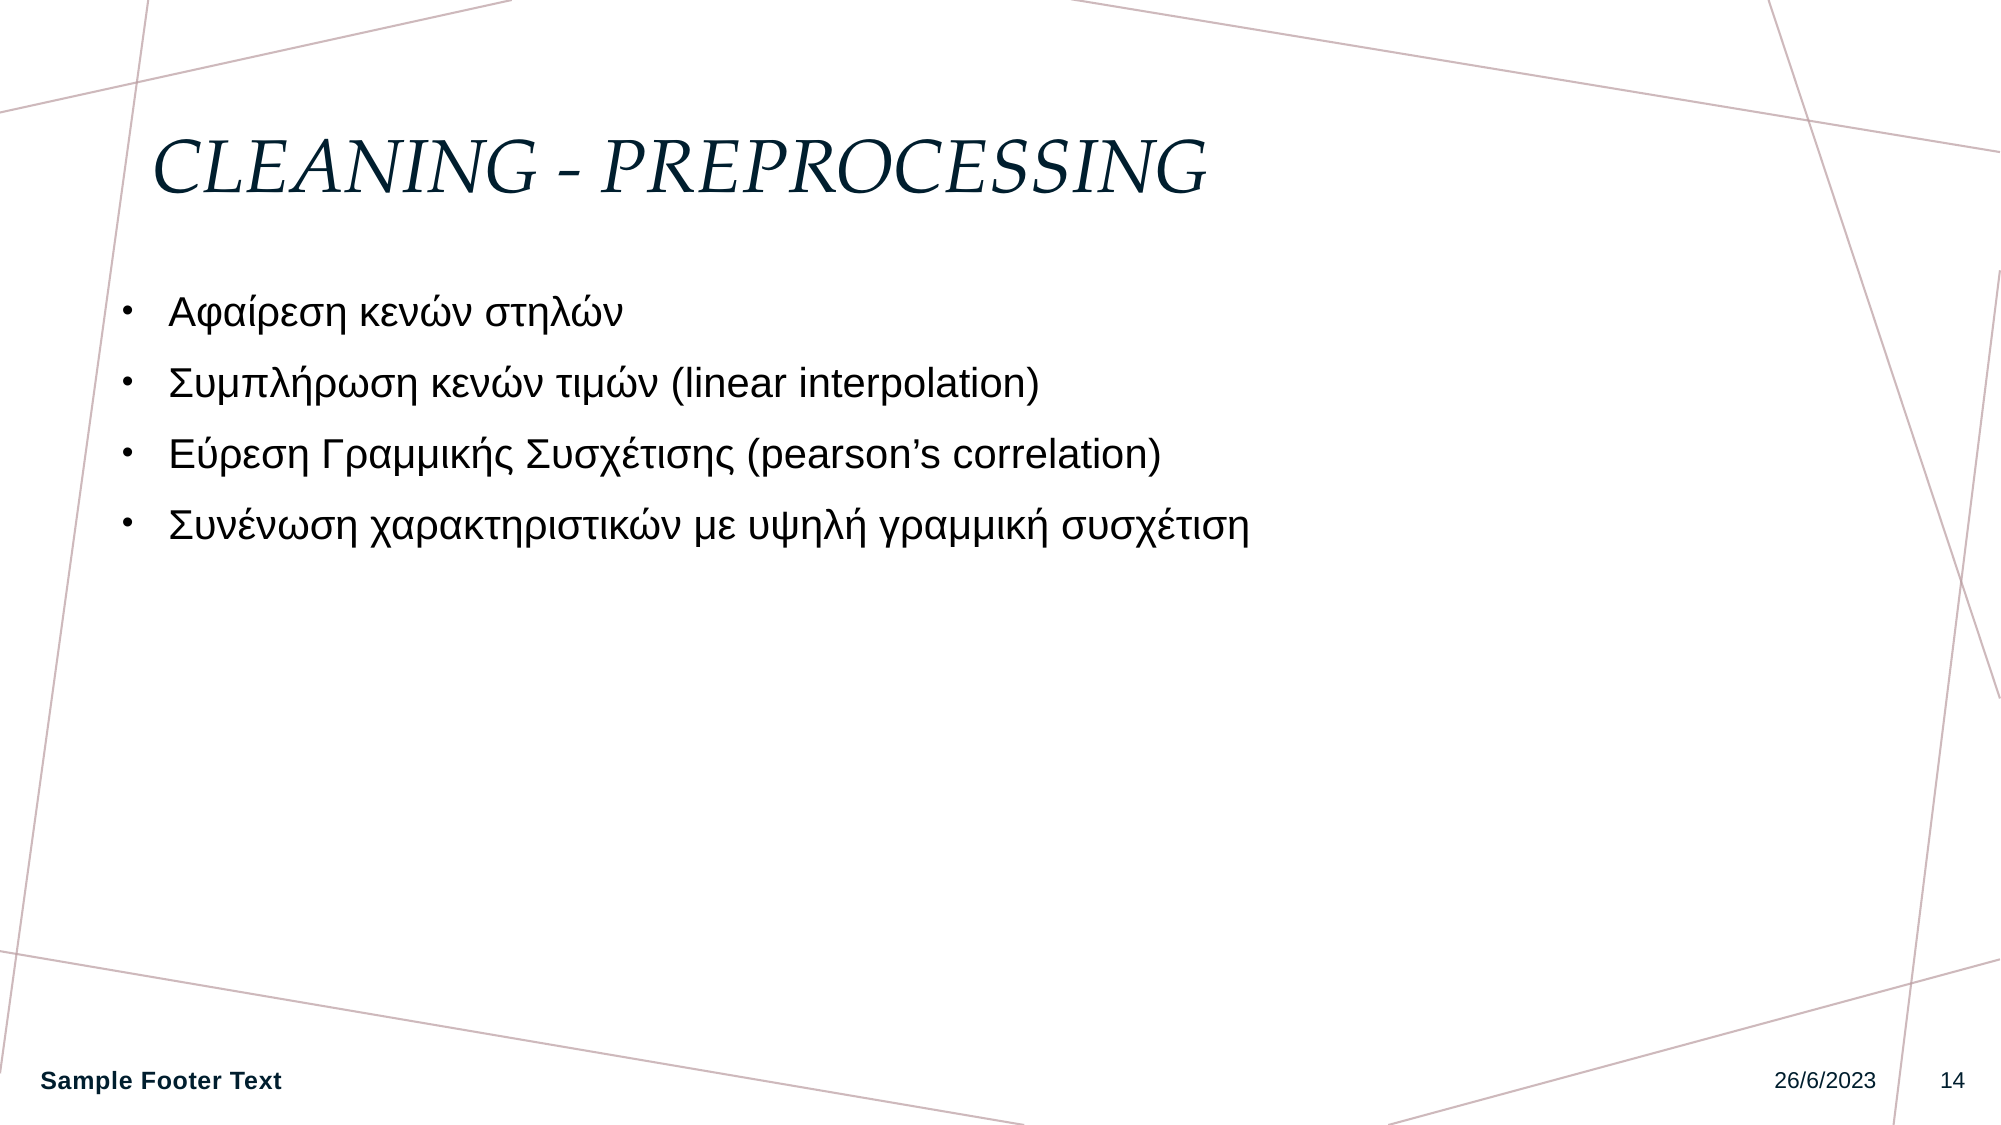

# Cleaning - preprocessing
Αφαίρεση κενών στηλών
Συμπλήρωση κενών τιμών (linear interpolation)
Εύρεση Γραμμικής Συσχέτισης (pearson’s correlation)
Συνένωση χαρακτηριστικών με υψηλή γραμμική συσχέτιση

Sample Footer Text
26/6/2023
14